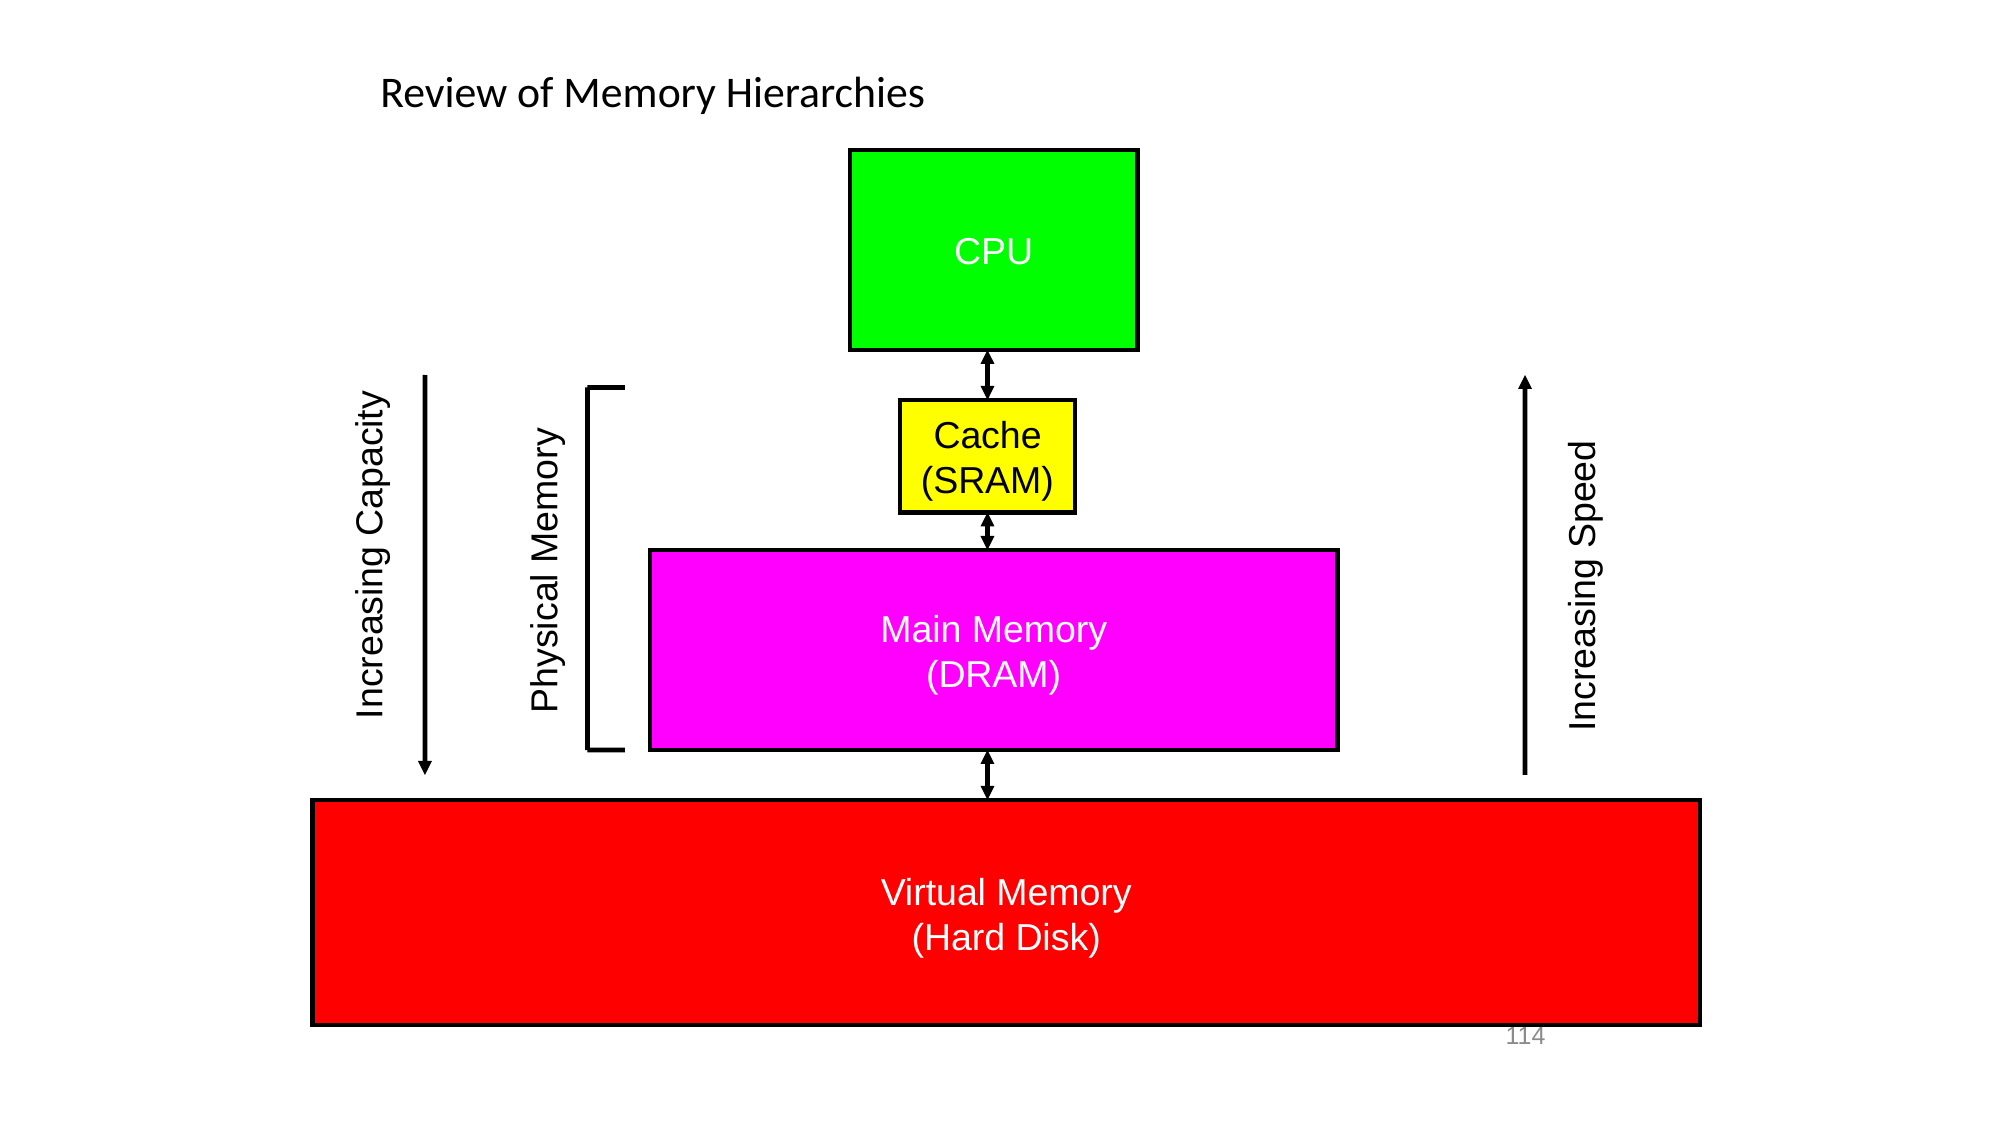

# Review of Memory Hierarchies
CPU

Cache
(SRAM)

Increasing Capacity
Physical Memory
Main Memory
(DRAM)
Increasing Speed

Virtual Memory
(Hard Disk)
114